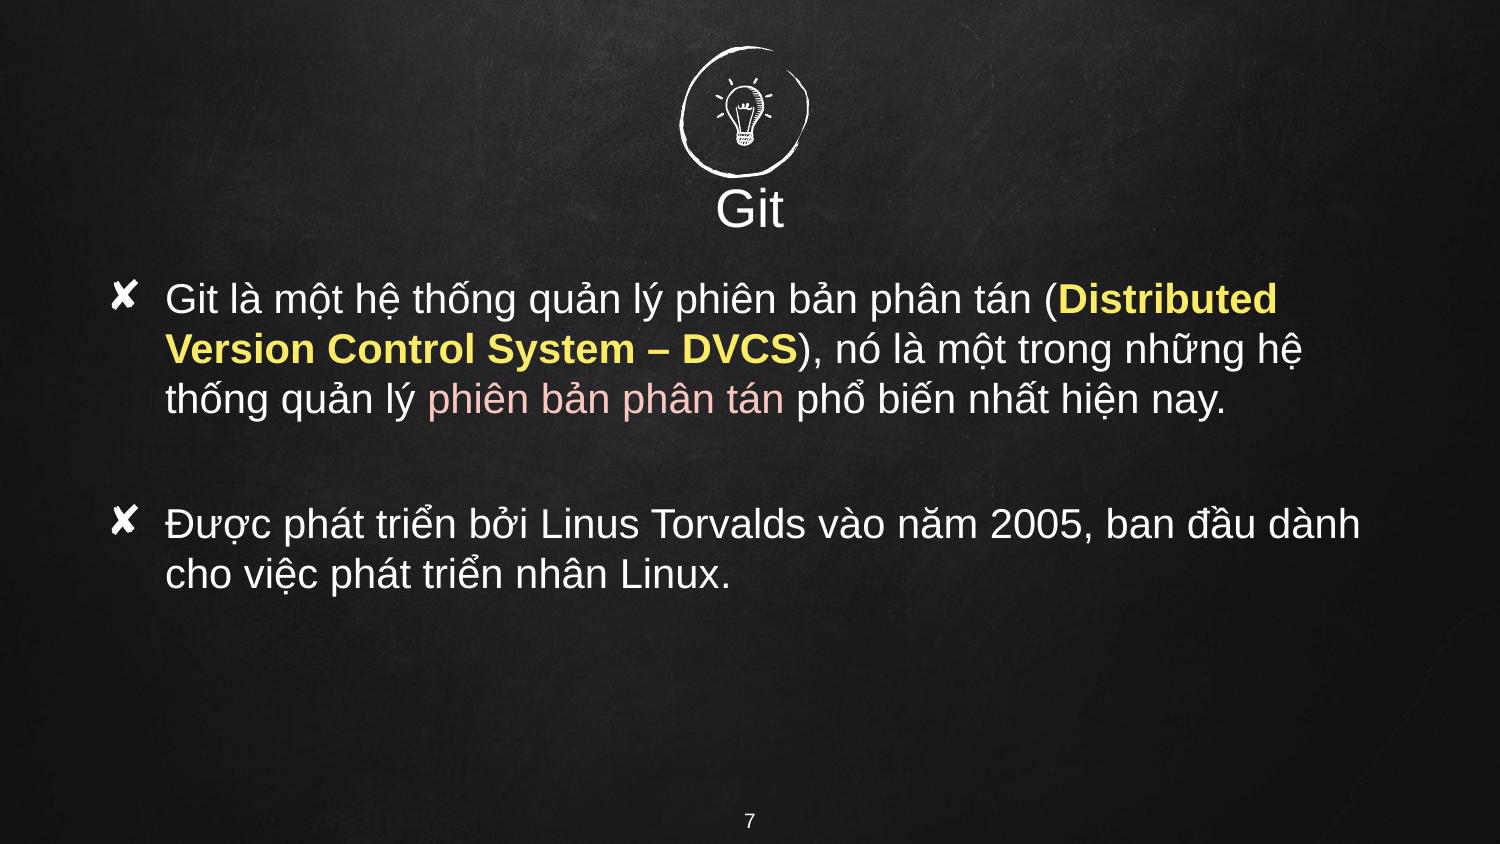

# Git
Git là một hệ thống quản lý phiên bản phân tán (Distributed Version Control System – DVCS), nó là một trong những hệ thống quản lý phiên bản phân tán phổ biến nhất hiện nay.

Được phát triển bởi Linus Torvalds vào năm 2005, ban đầu dành cho việc phát triển nhân Linux.
7